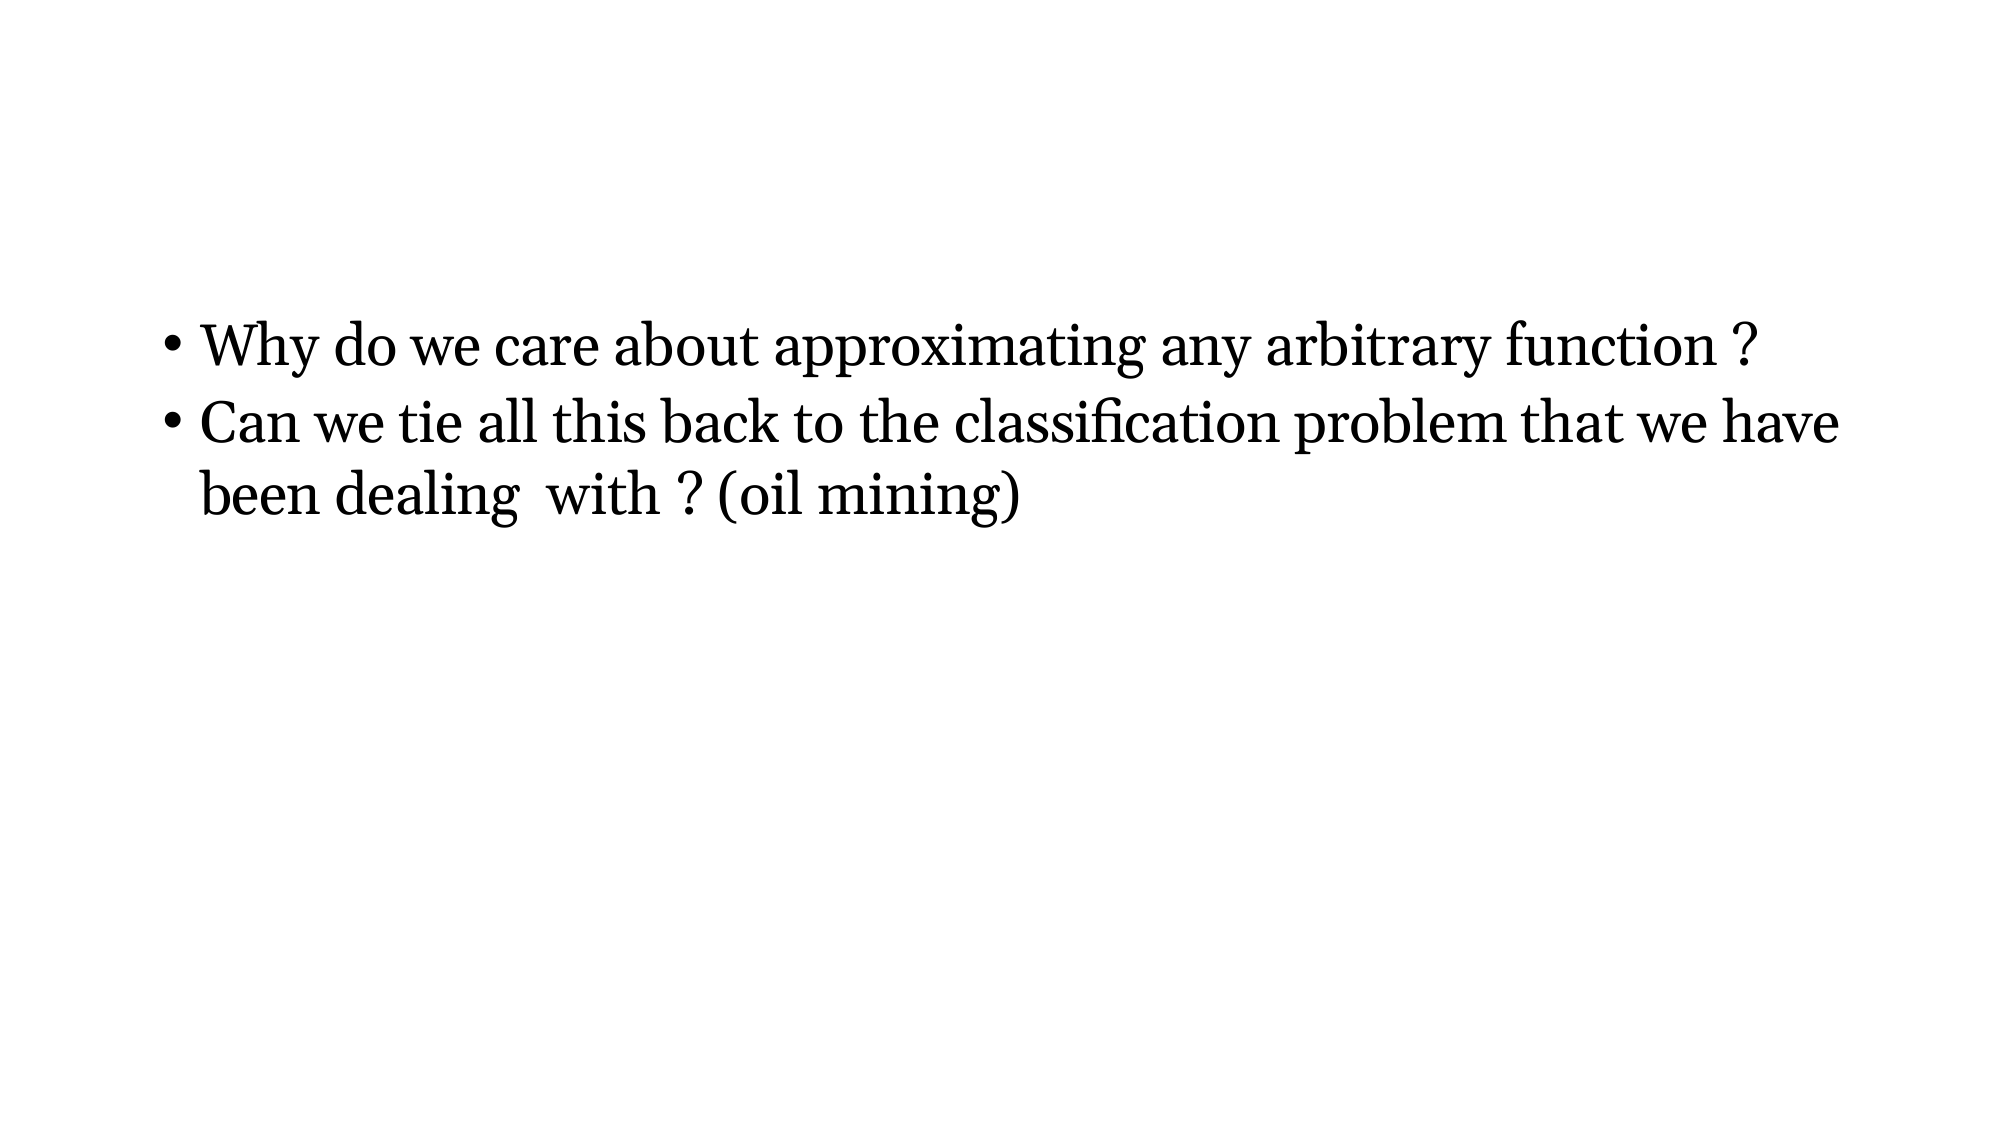

Why do we care about approximating any arbitrary function ?
Can we tie all this back to the classification problem that we have been dealing  with ? (oil mining)